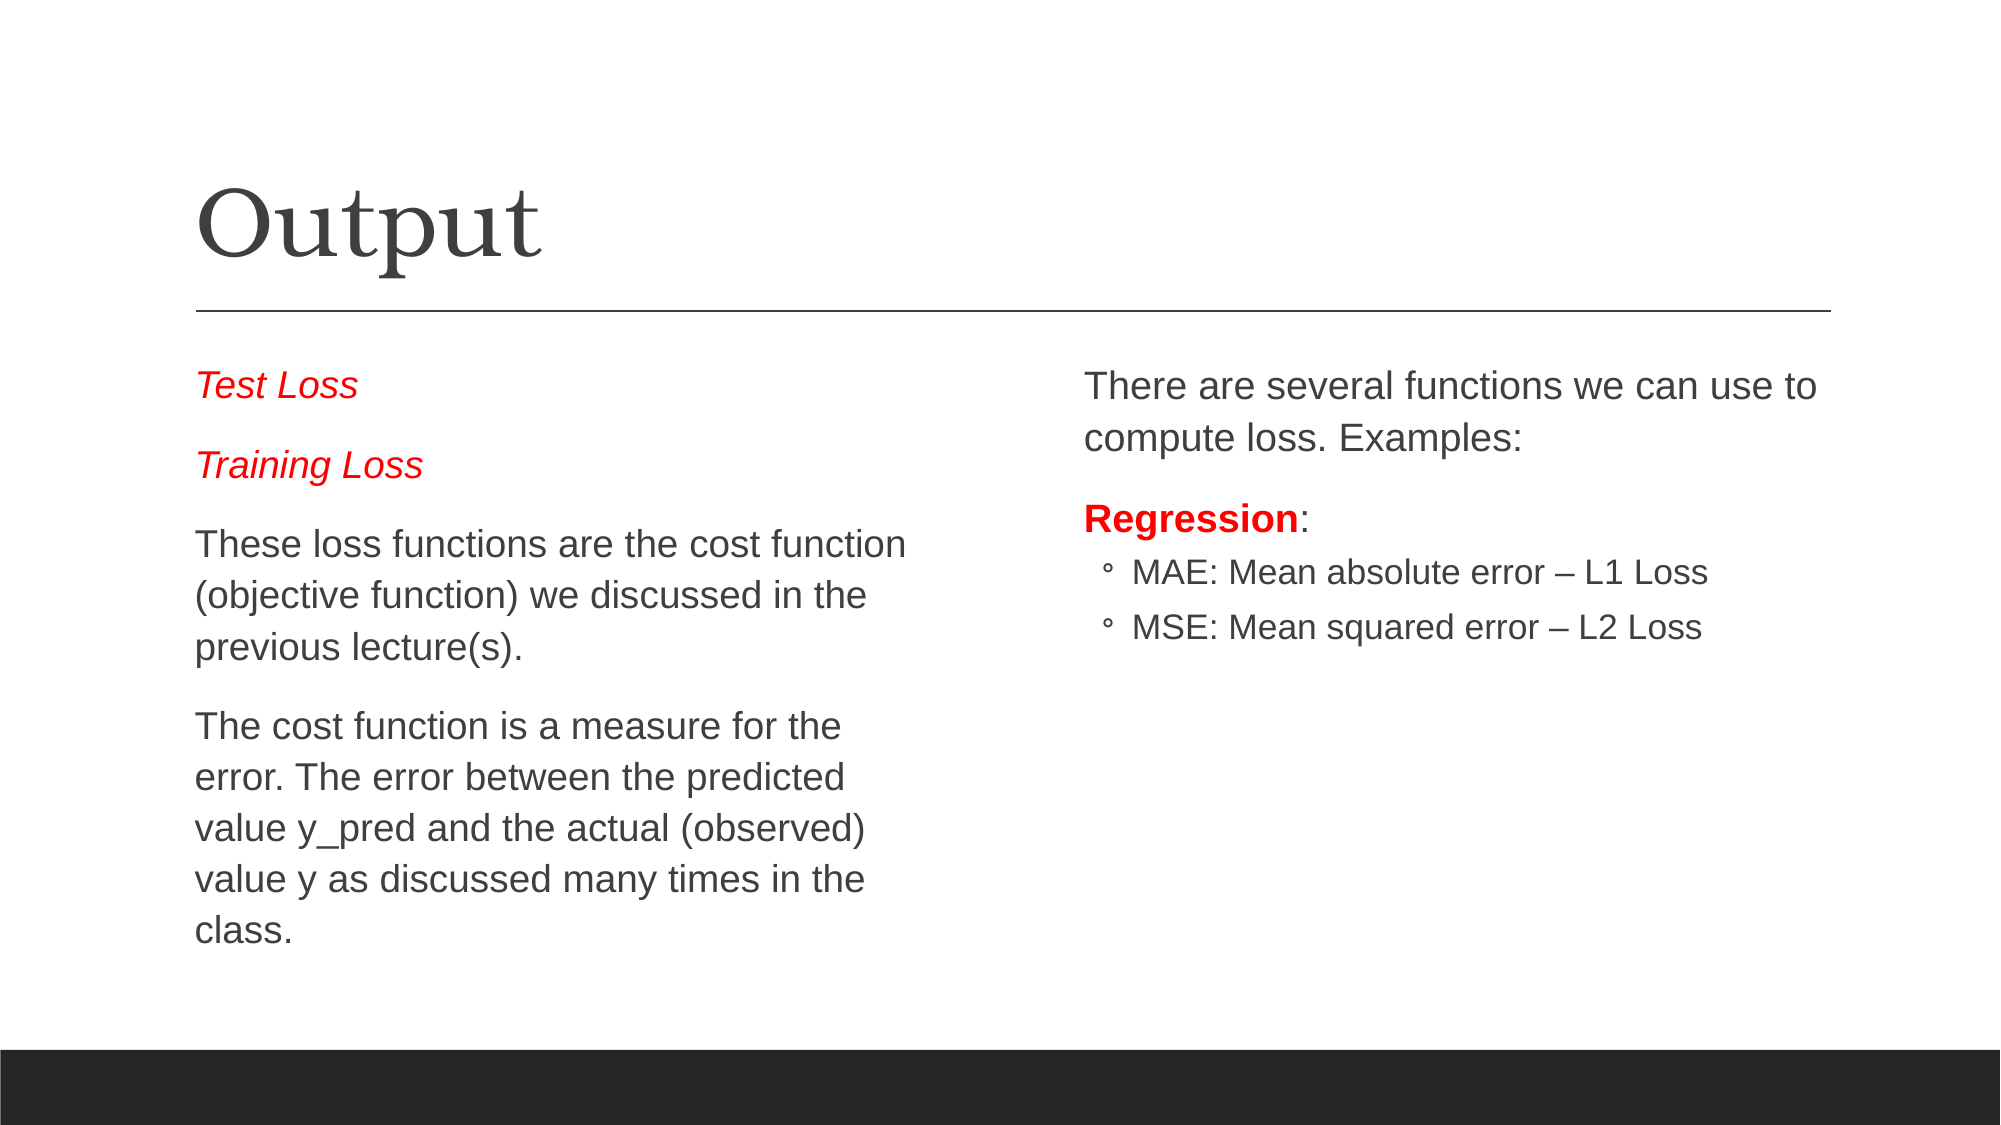

# Output
Test Loss
Training Loss
These loss functions are the cost function (objective function) we discussed in the previous lecture(s).
The cost function is a measure for the error. The error between the predicted value y_pred and the actual (observed) value y as discussed many times in the class.
There are several functions we can use to compute loss. Examples:
Regression:
MAE: Mean absolute error – L1 Loss
MSE: Mean squared error – L2 Loss